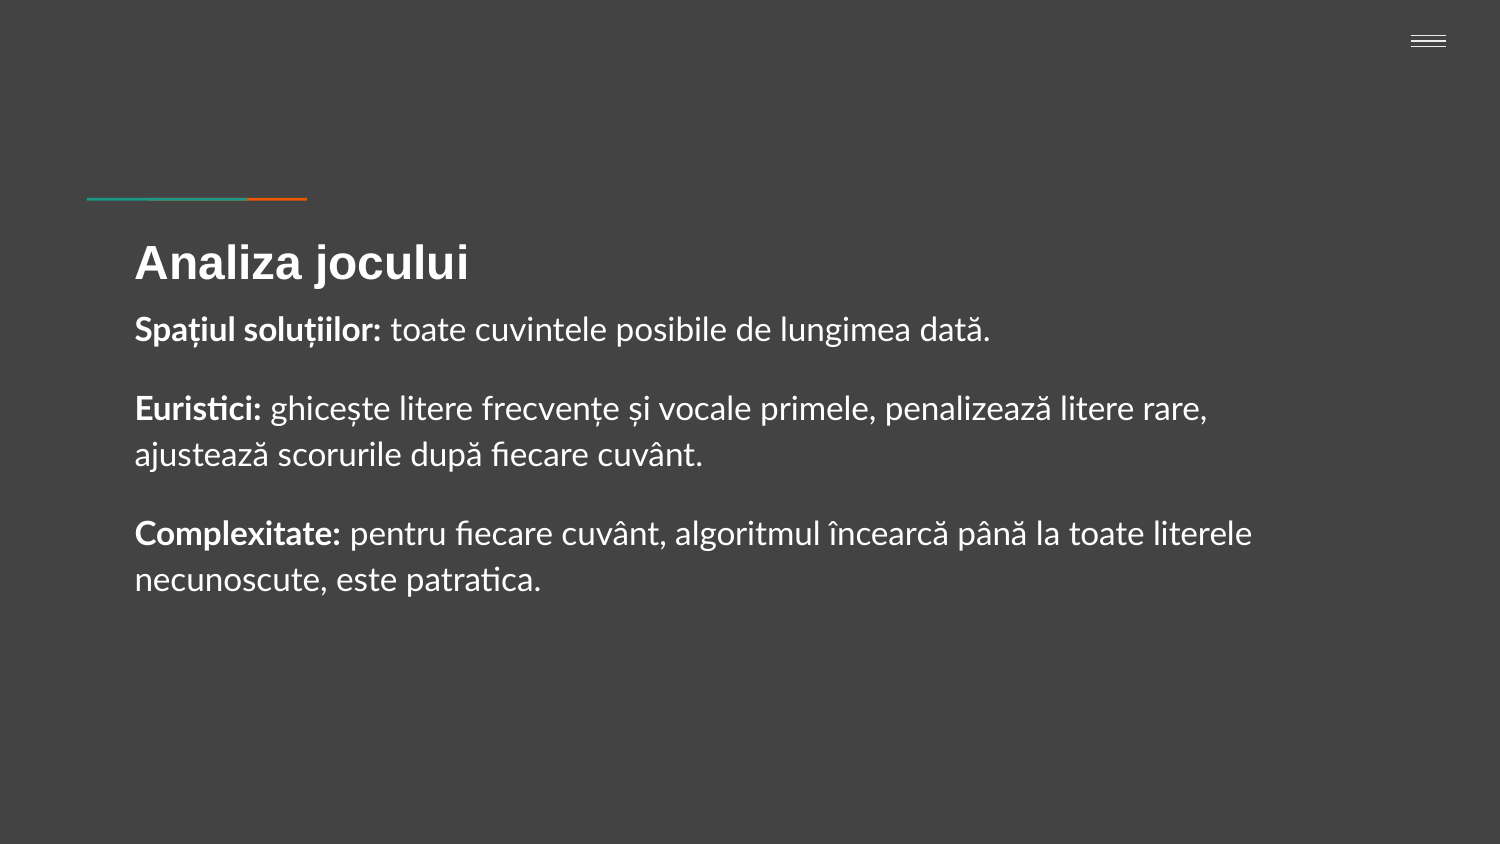

# Analiza jocului
Spațiul soluțiilor: toate cuvintele posibile de lungimea dată.
Euristici: ghicește litere frecvențe și vocale primele, penalizează litere rare, ajustează scorurile după fiecare cuvânt.
Complexitate: pentru fiecare cuvânt, algoritmul încearcă până la toate literele necunoscute, este patratica.